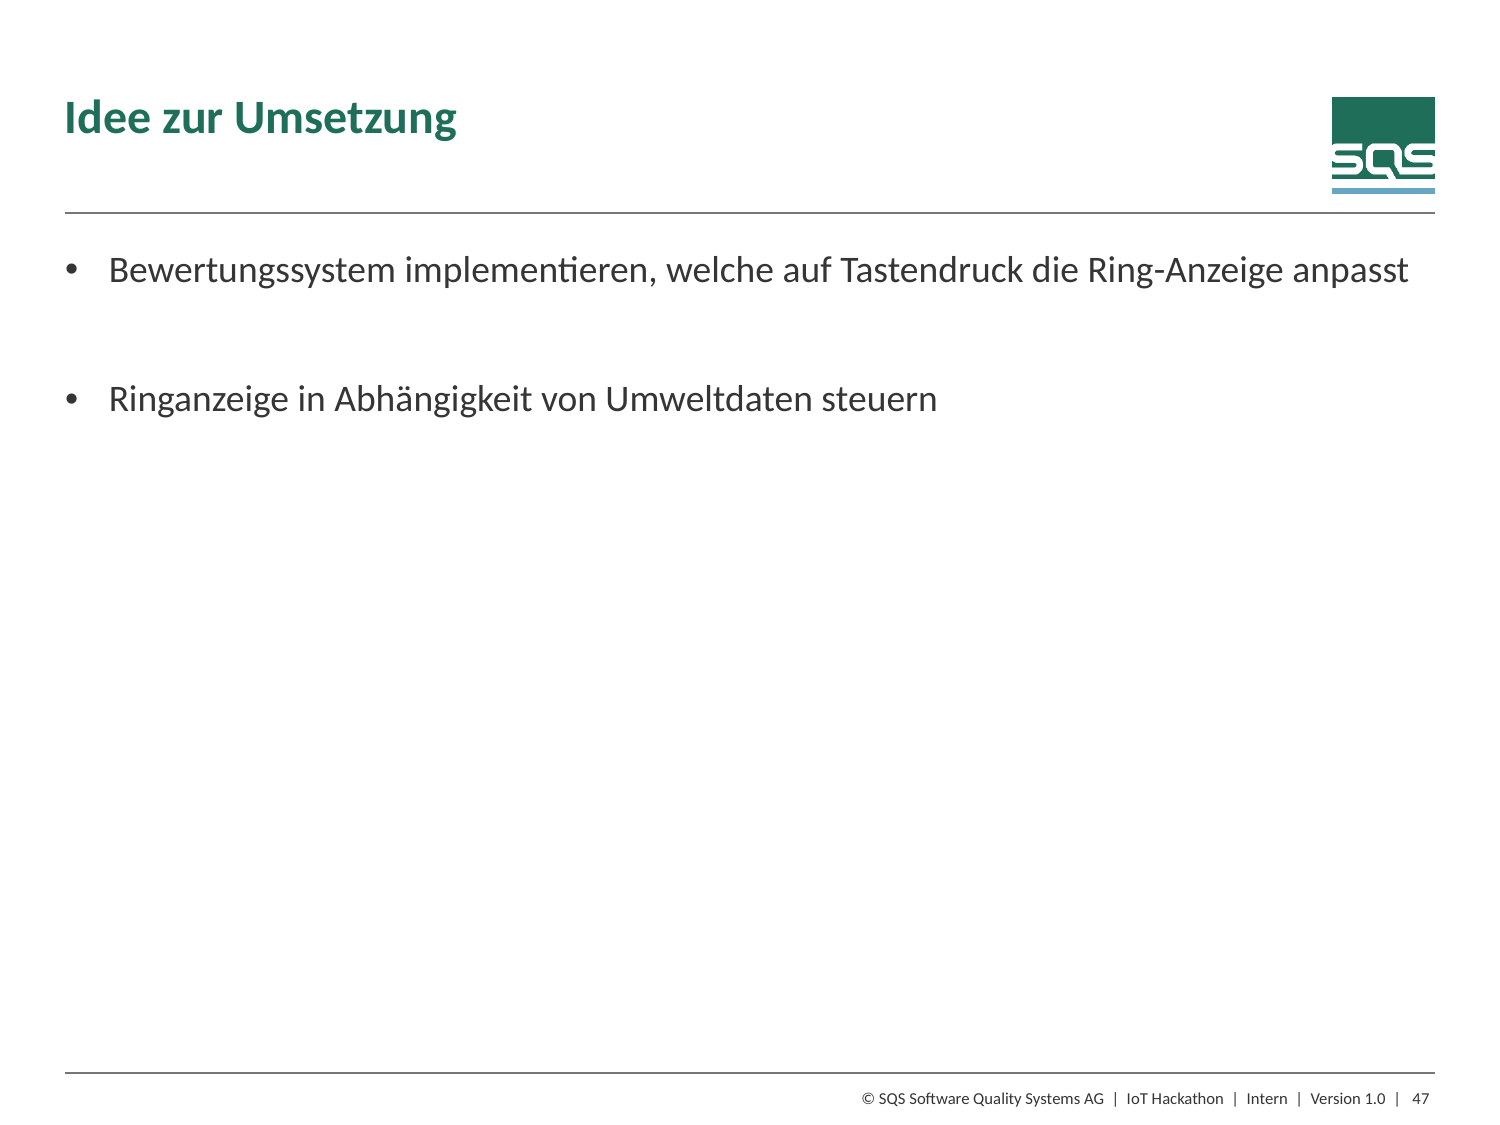

# Idee zur Umsetzung
Bewertungssystem implementieren, welche auf Tastendruck die Ring-Anzeige anpasst

Ringanzeige in Abhängigkeit von Umweltdaten steuern

47
© SQS Software Quality Systems AG  |  IoT Hackathon  |  Intern  |  Version 1.0  |